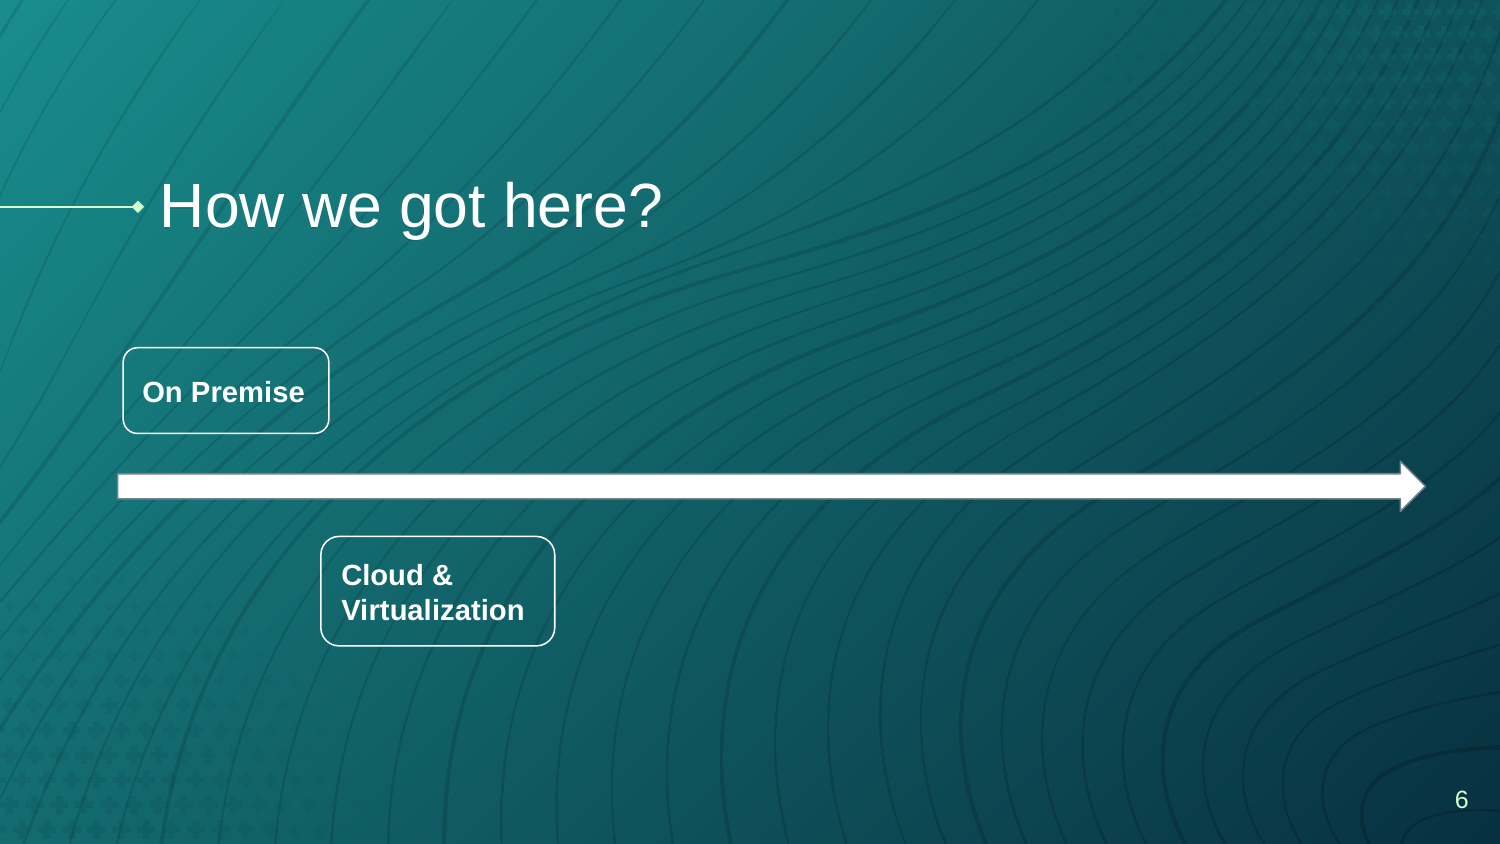

# How we got here?
On Premise

Cloud & Virtualization
6